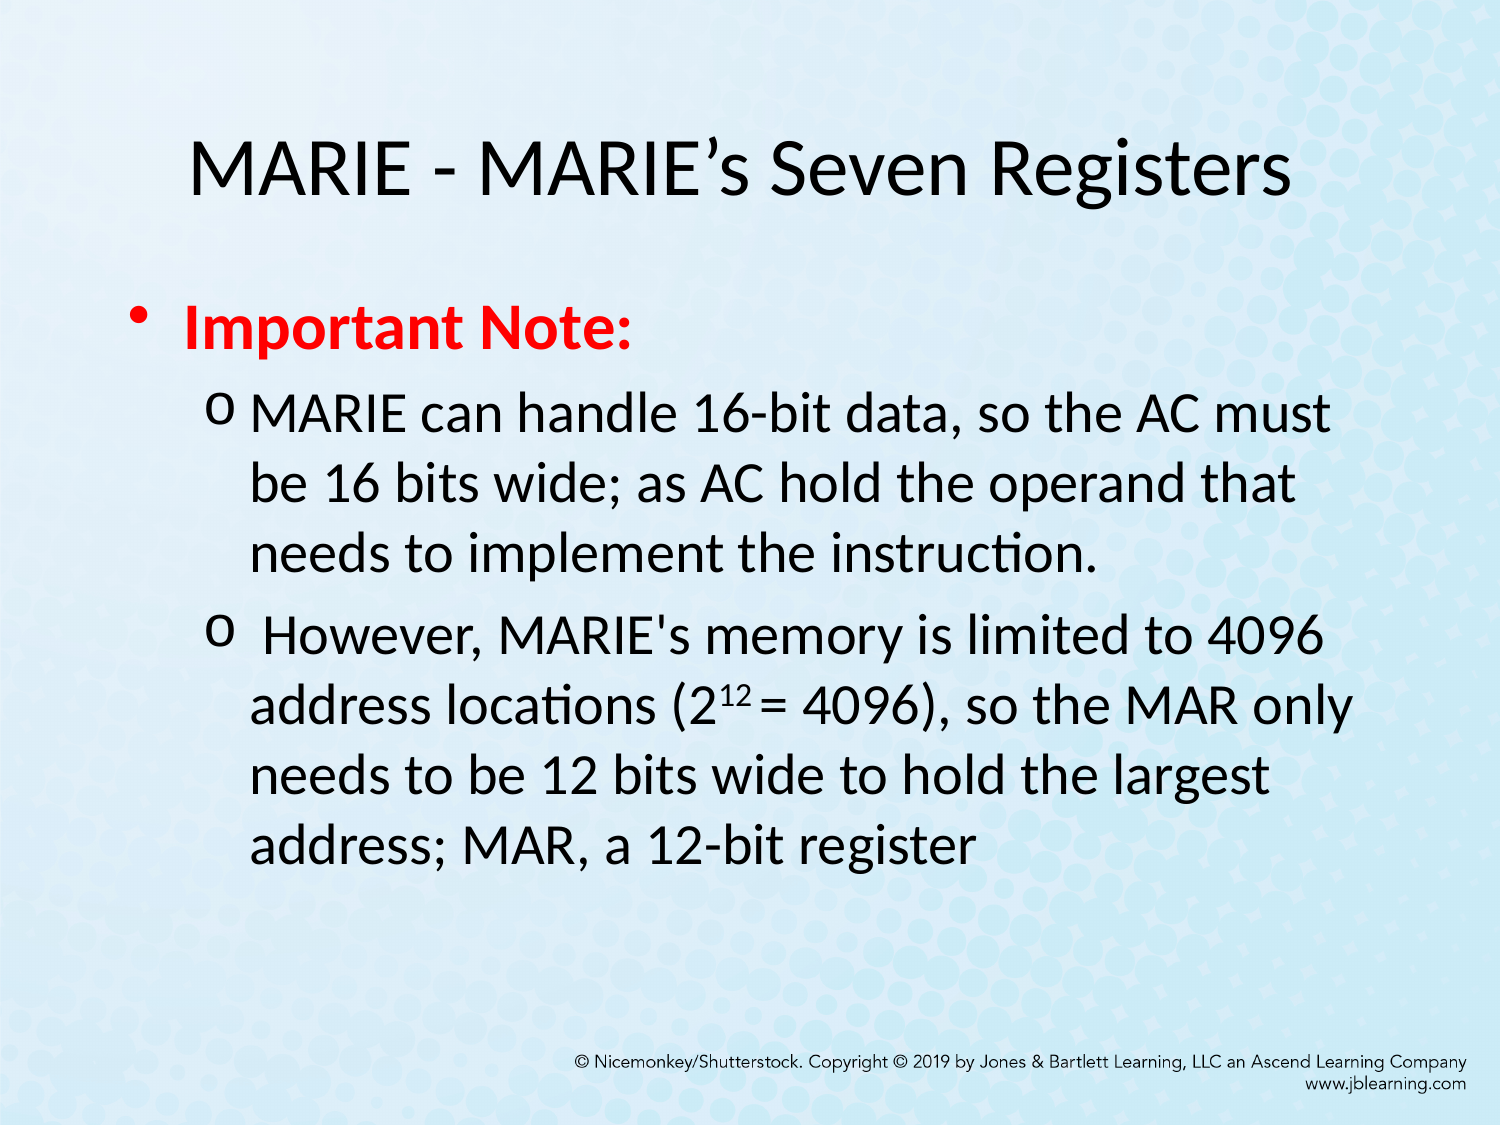

# MARIE - MARIE’s Seven Registers
Important Note:
MARIE can handle 16-bit data, so the AC must be 16 bits wide; as AC hold the operand that needs to implement the instruction.
 However, MARIE's memory is limited to 4096 address locations (212 = 4096), so the MAR only needs to be 12 bits wide to hold the largest address; MAR, a 12-bit register